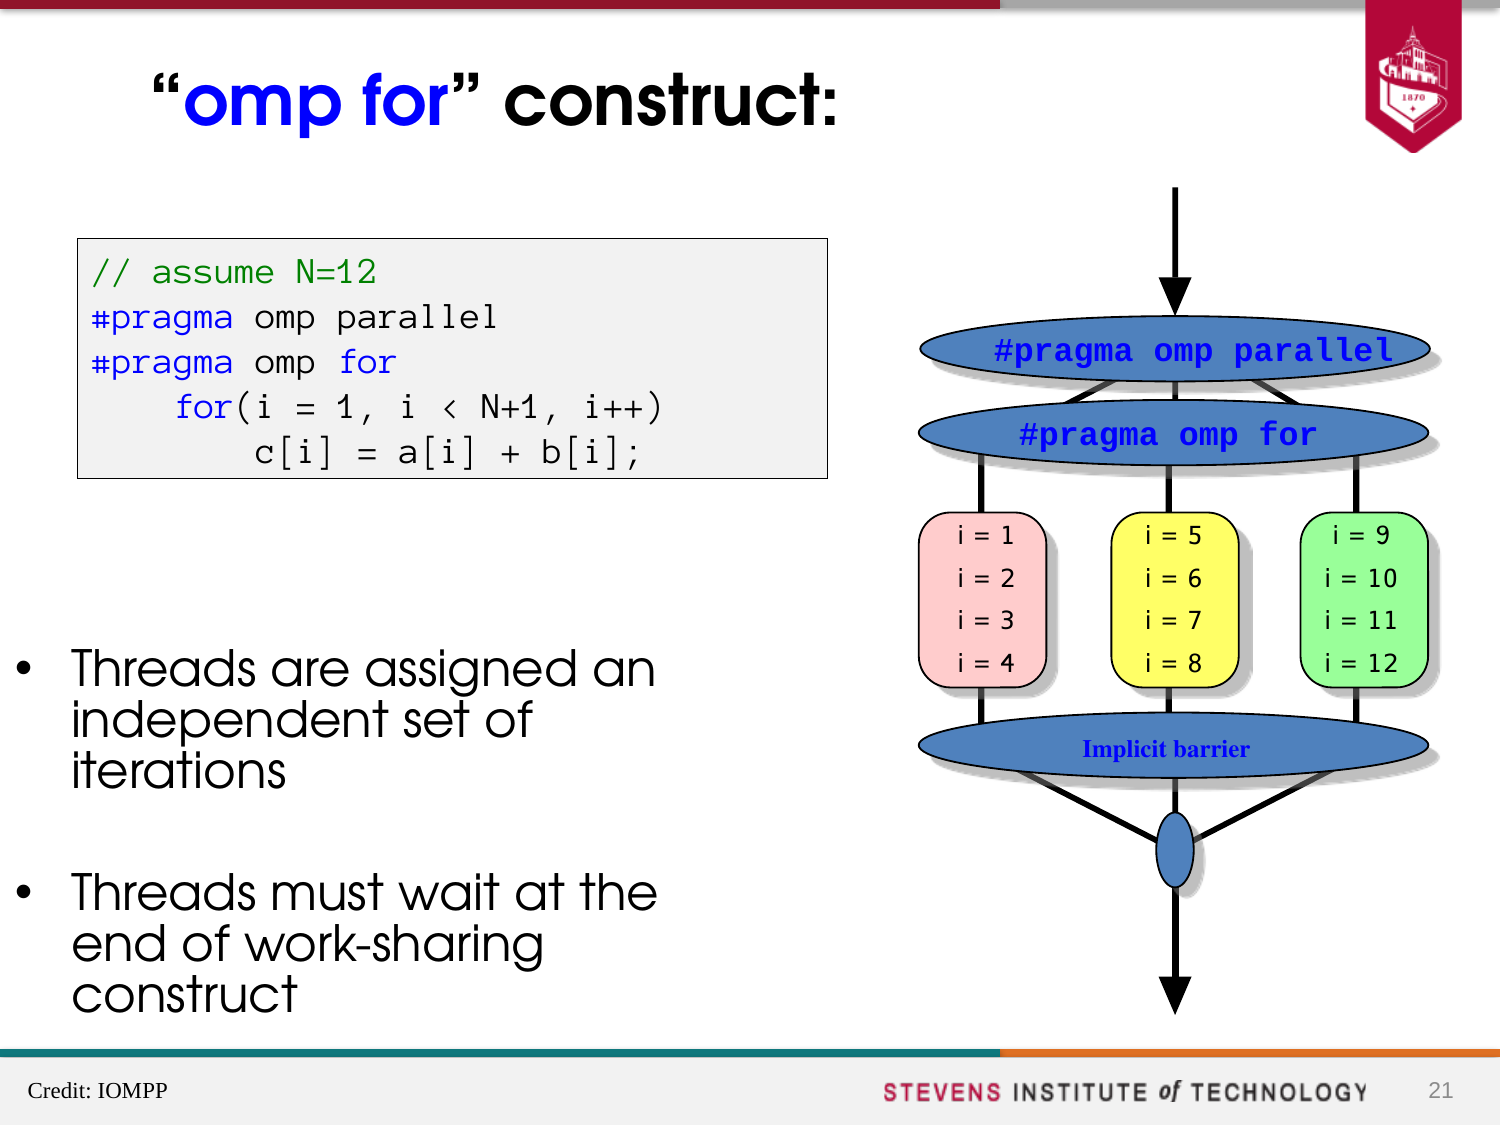

# “omp for” construct:

#pragma omp parallel

#pragma omp for

i = 1
i = 2
i = 3
i = 4
i = 5
i = 6
i = 7
i = 8

i = 9
i = 10
i = 11
i = 12

Implicit barrier

// assume N=12
#pragma omp parallel
#pragma omp for
    for(i = 1, i < N+1, i++)
        c[i] = a[i] + b[i];
Threads are assigned an independent set of iterations

Threads must wait at the end of work-sharing construct
21
Credit: IOMPP